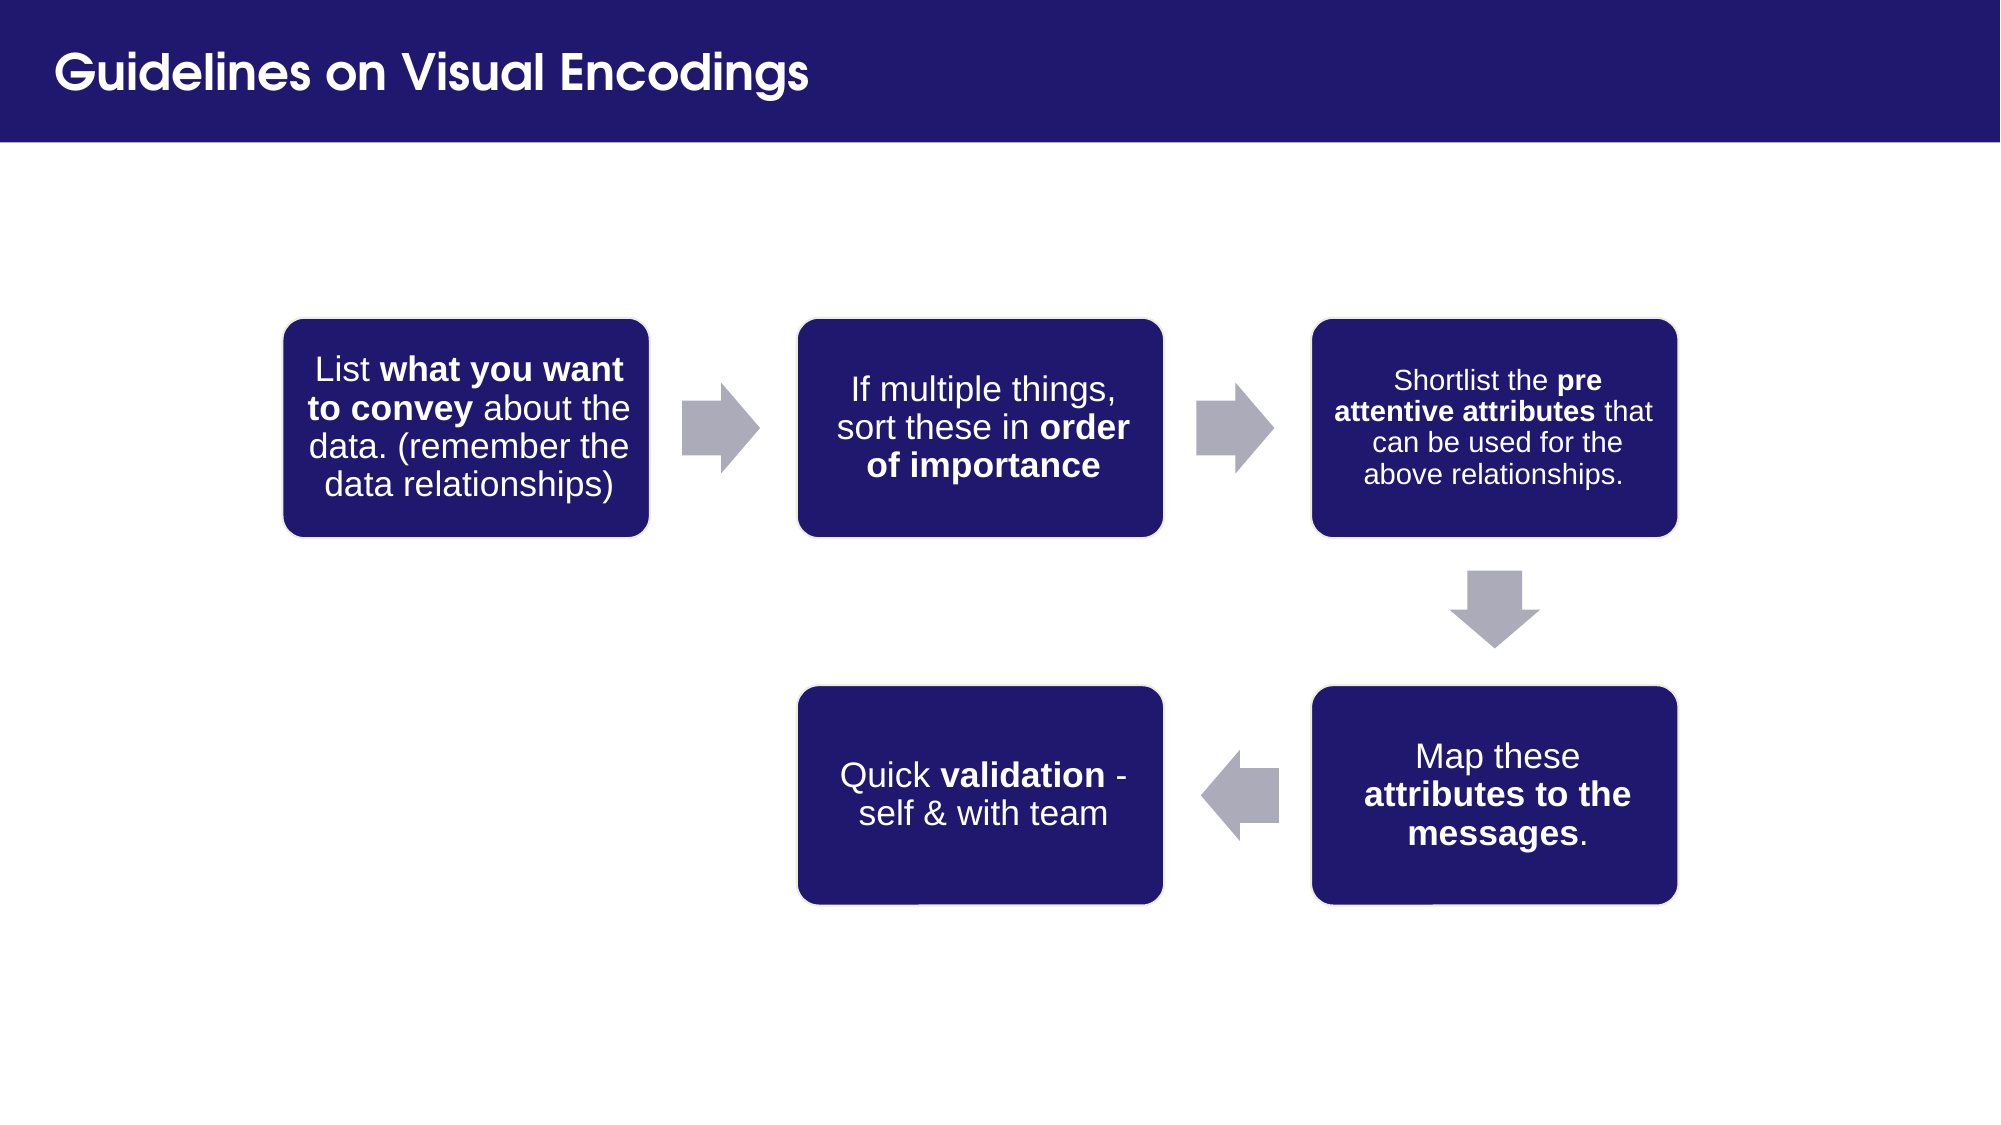

# Guidelines on Visual Encodings
List what you want to convey about the data. (remember the data relationships)

If multiple things, sort these in order of importance

Shortlist the pre attentive attributes that  can be used for the above relationships.

Map these attributes to the messages.

Quick validation - self & with team